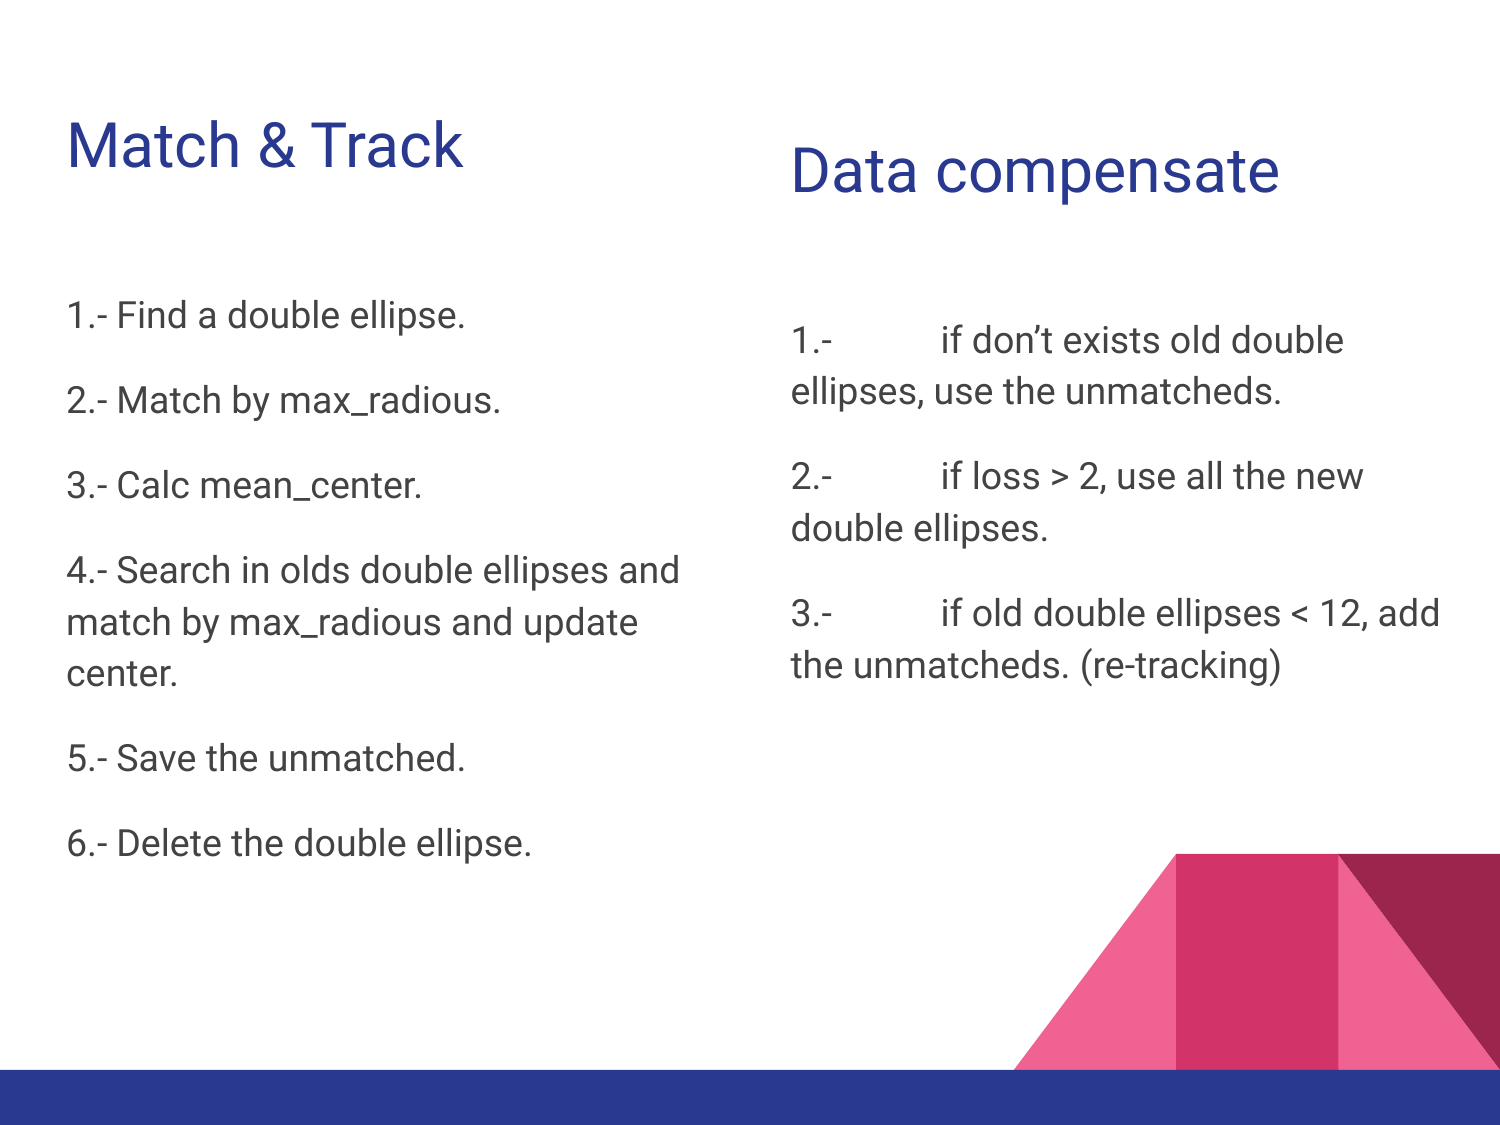

# Match & Track
Data compensate
1.- Find a double ellipse.
2.- Match by max_radious.
3.- Calc mean_center.
4.- Search in olds double ellipses and match by max_radious and update center.
5.- Save the unmatched.
6.- Delete the double ellipse.
1.-	if don’t exists old double ellipses, use the unmatcheds.
2.-	if loss > 2, use all the new double ellipses.
3.-	if old double ellipses < 12, add the unmatcheds. (re-tracking)